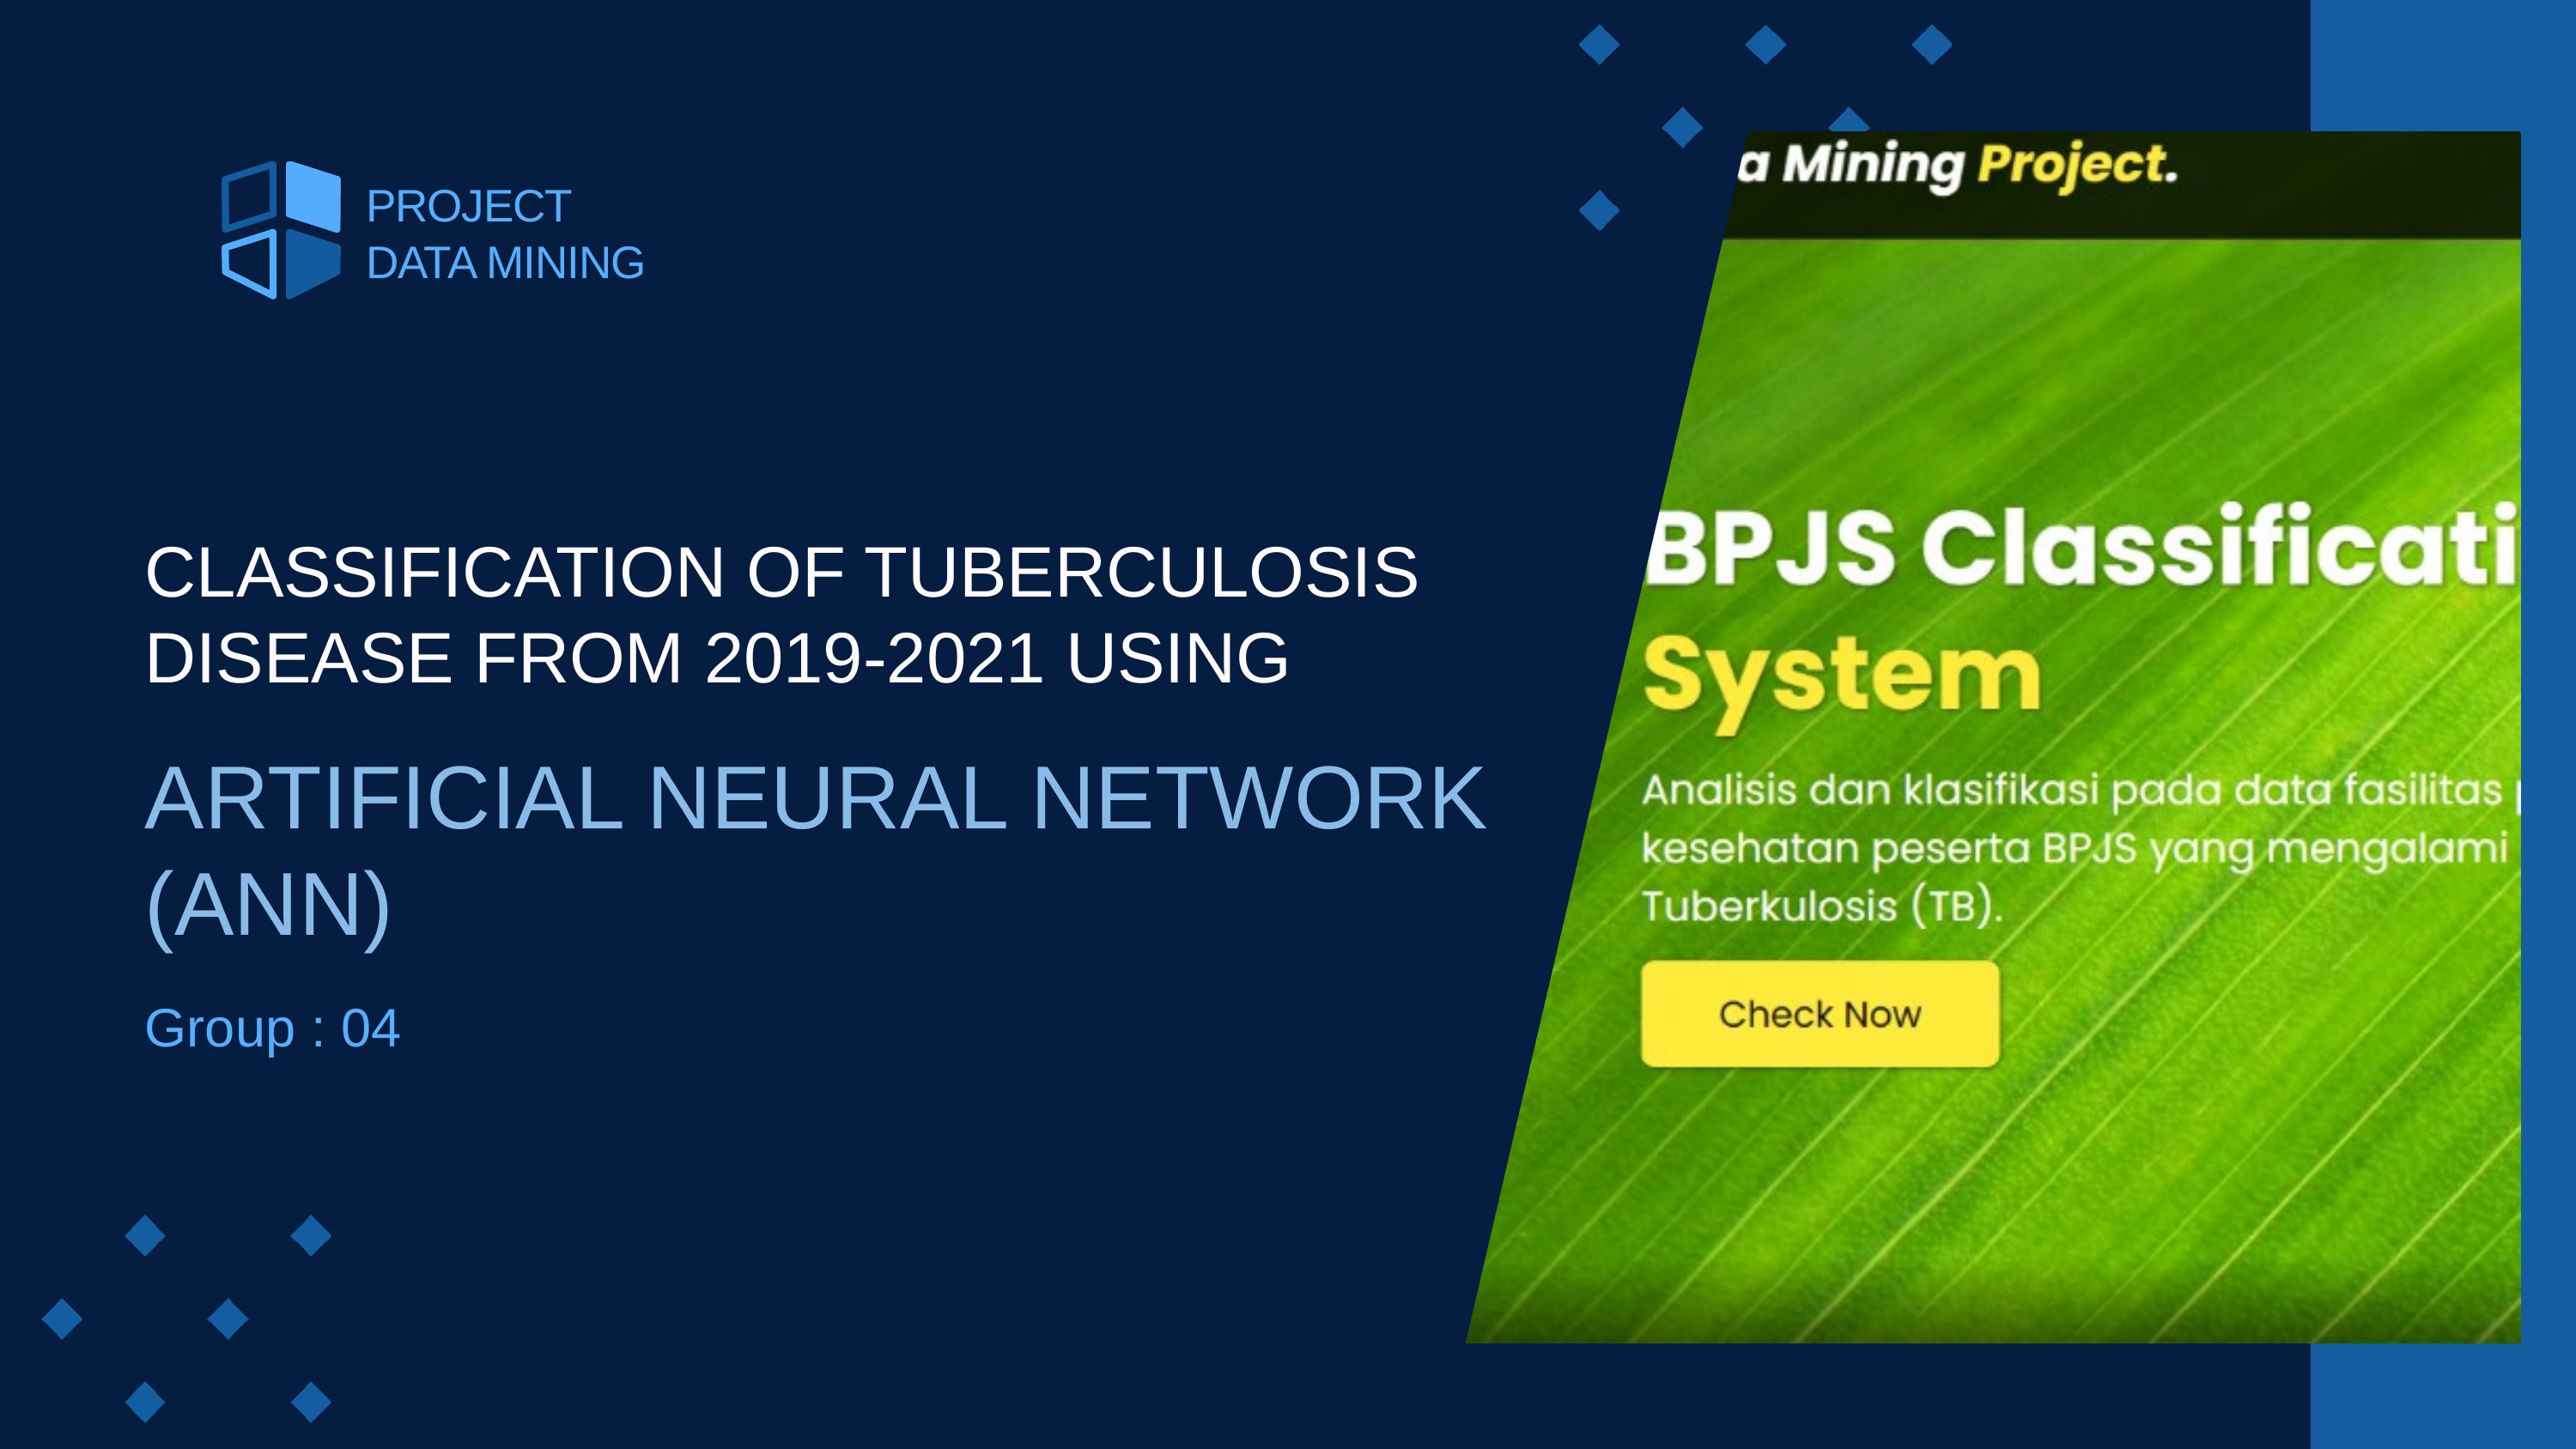

PROJECT
DATA MINING
CLASSIFICATION OF TUBERCULOSIS DISEASE FROM 2019-2021 USING

ARTIFICIAL NEURAL NETWORK (ANN)
Group : 04